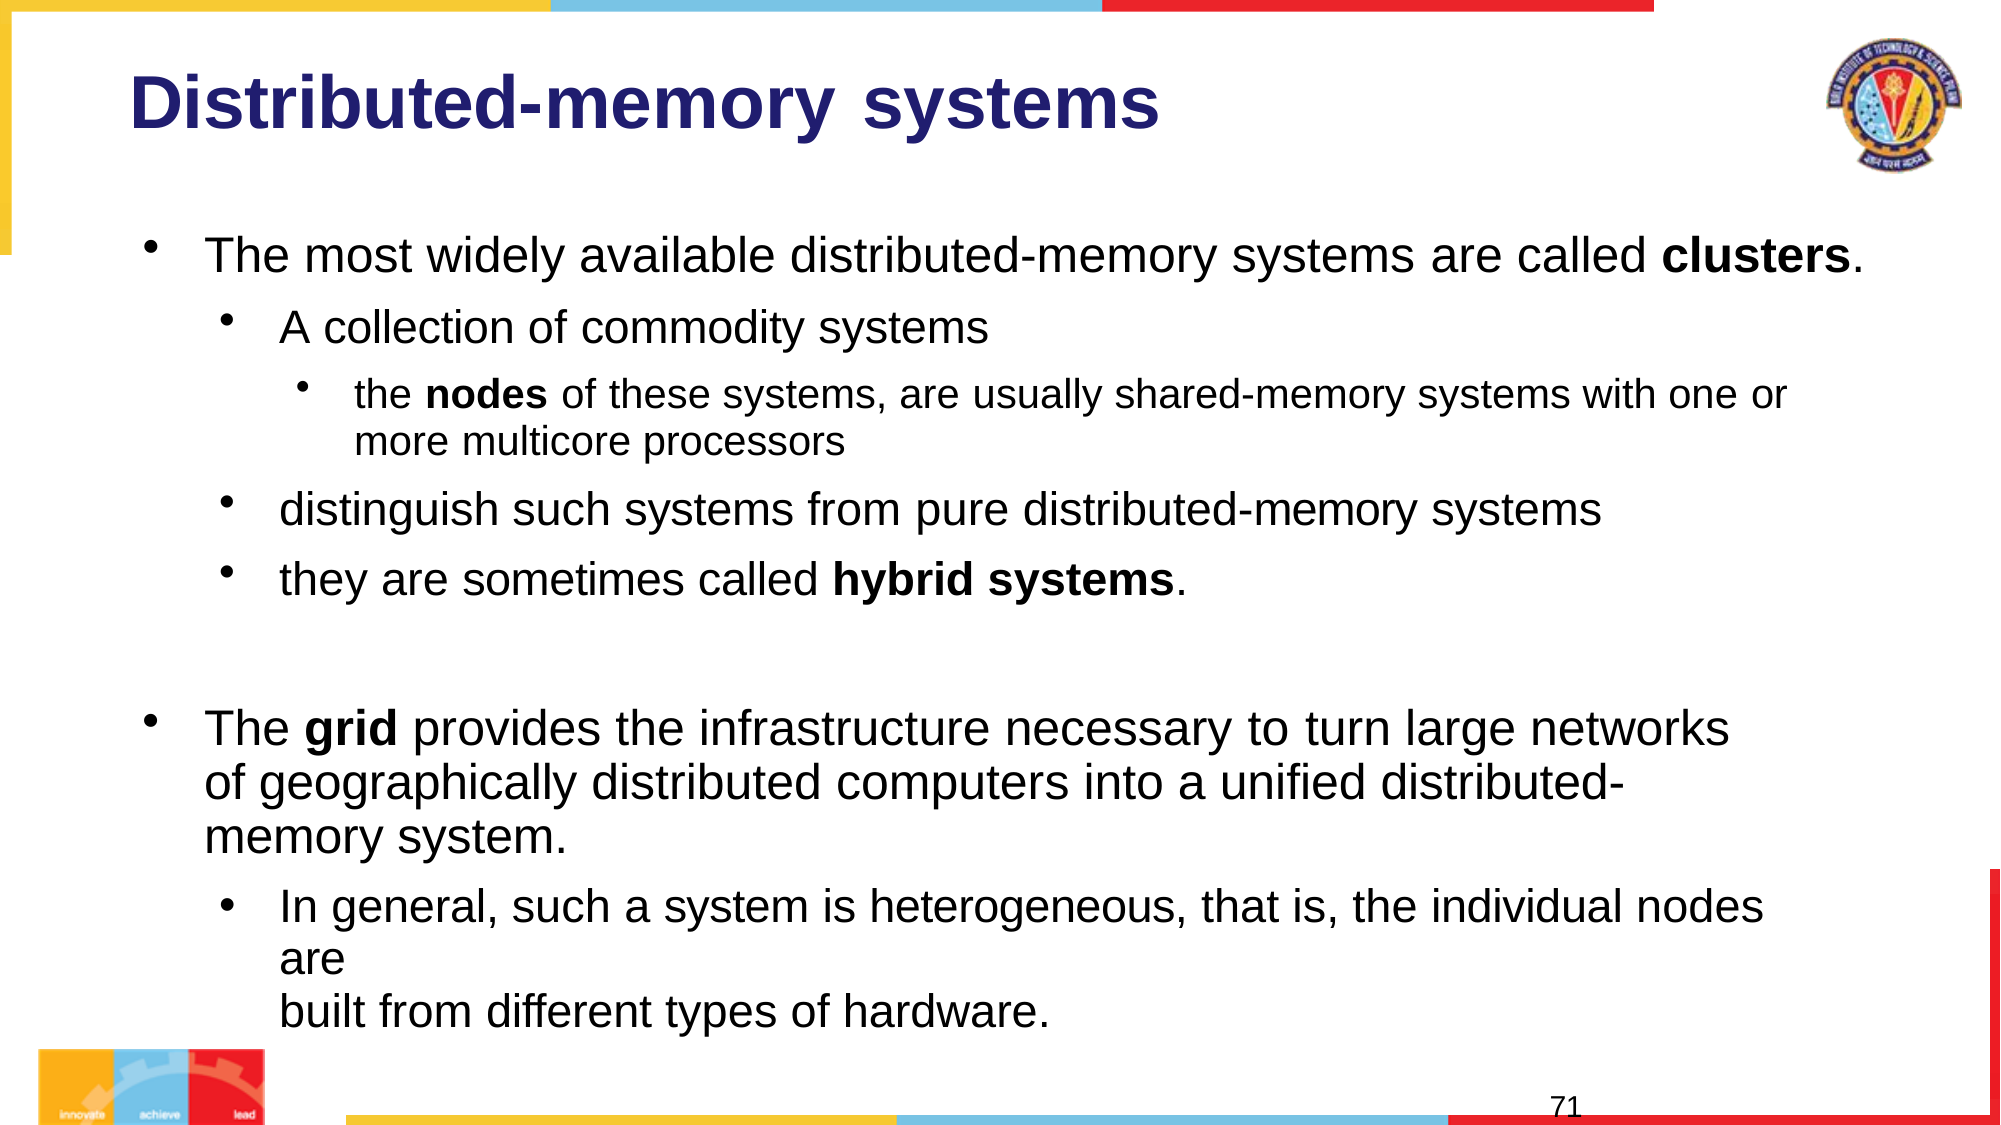

# Distributed-memory systems
The most widely available distributed-memory systems are called clusters.
A collection of commodity systems
the nodes of these systems, are usually shared-memory systems with one or
more multicore processors
distinguish such systems from pure distributed-memory systems
they are sometimes called hybrid systems.

The grid provides the infrastructure necessary to turn large networks of geographically distributed computers into a unified distributed-memory system.
In general, such a system is heterogeneous, that is, the individual nodes are
built from different types of hardware.
71